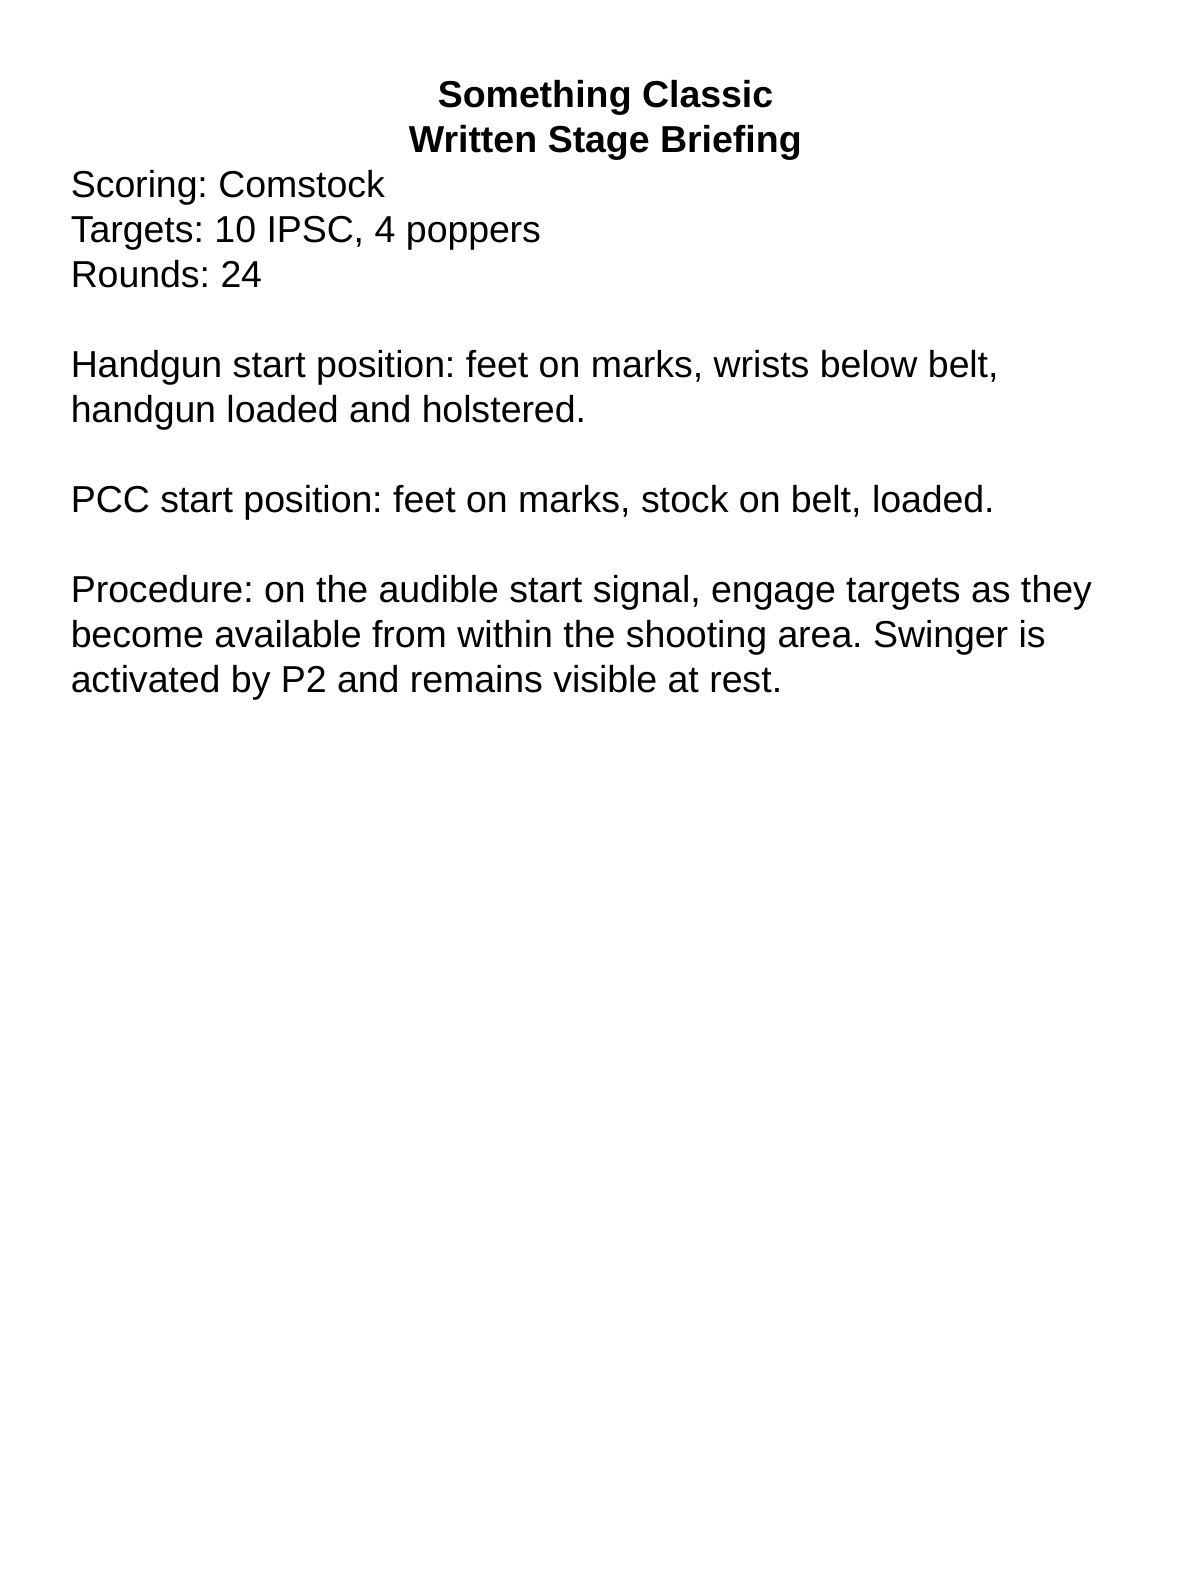

Something Classic
Written Stage Briefing
Scoring: Comstock
Targets: 10 IPSC, 4 poppers
Rounds: 24

Handgun start position: feet on marks, wrists below belt, handgun loaded and holstered.

PCC start position: feet on marks, stock on belt, loaded.

Procedure: on the audible start signal, engage targets as they become available from within the shooting area. Swinger is activated by P2 and remains visible at rest.